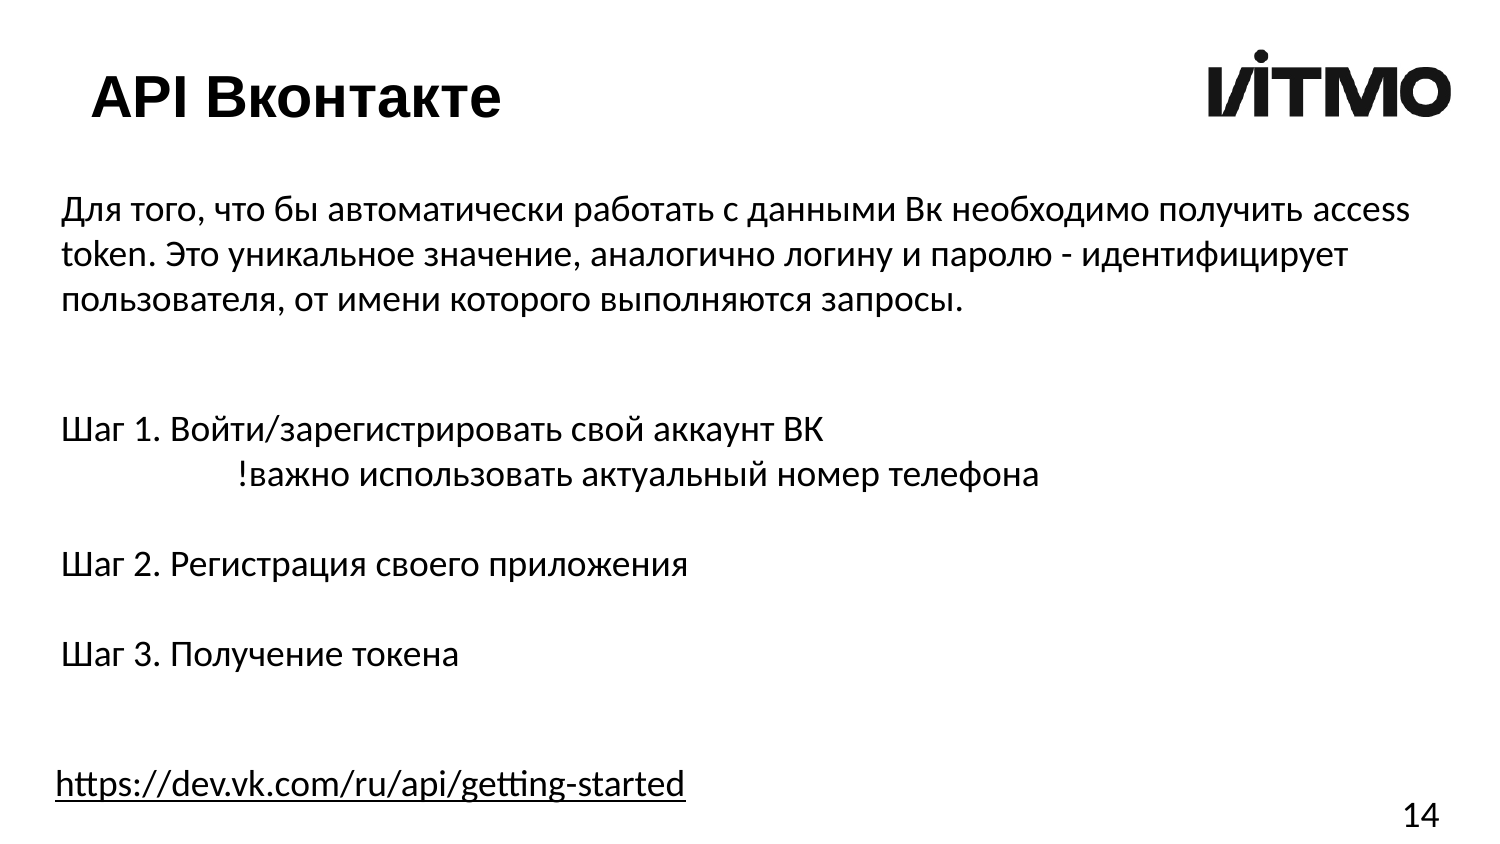

# API Вконтакте
Для того, что бы автоматически работать с данными Вк необходимо получить access token. Это уникальное значение, аналогично логину и паролю - идентифицирует пользователя, от имени которого выполняются запросы.
Шаг 1. Войти/зарегистрировать свой аккаунт ВК
	   !важно использовать актуальный номер телефона

Шаг 2. Регистрация своего приложения

Шаг 3. Получение токена

https://dev.vk.com/ru/api/getting-started
14